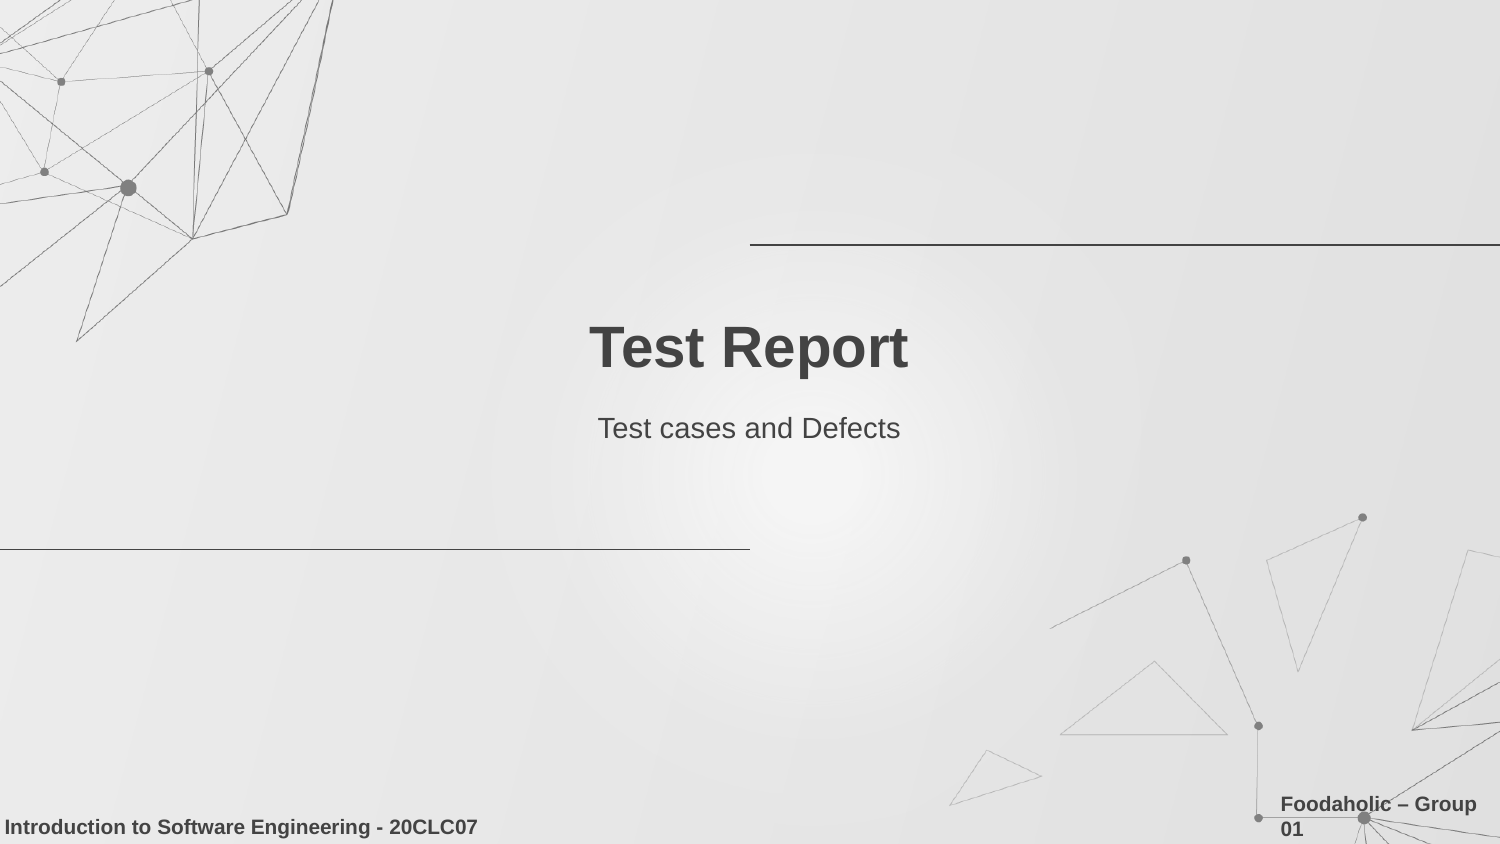

# Test Report
Test cases and Defects
Introduction to Software Engineering - 20CLC07
Foodaholic – Group 01